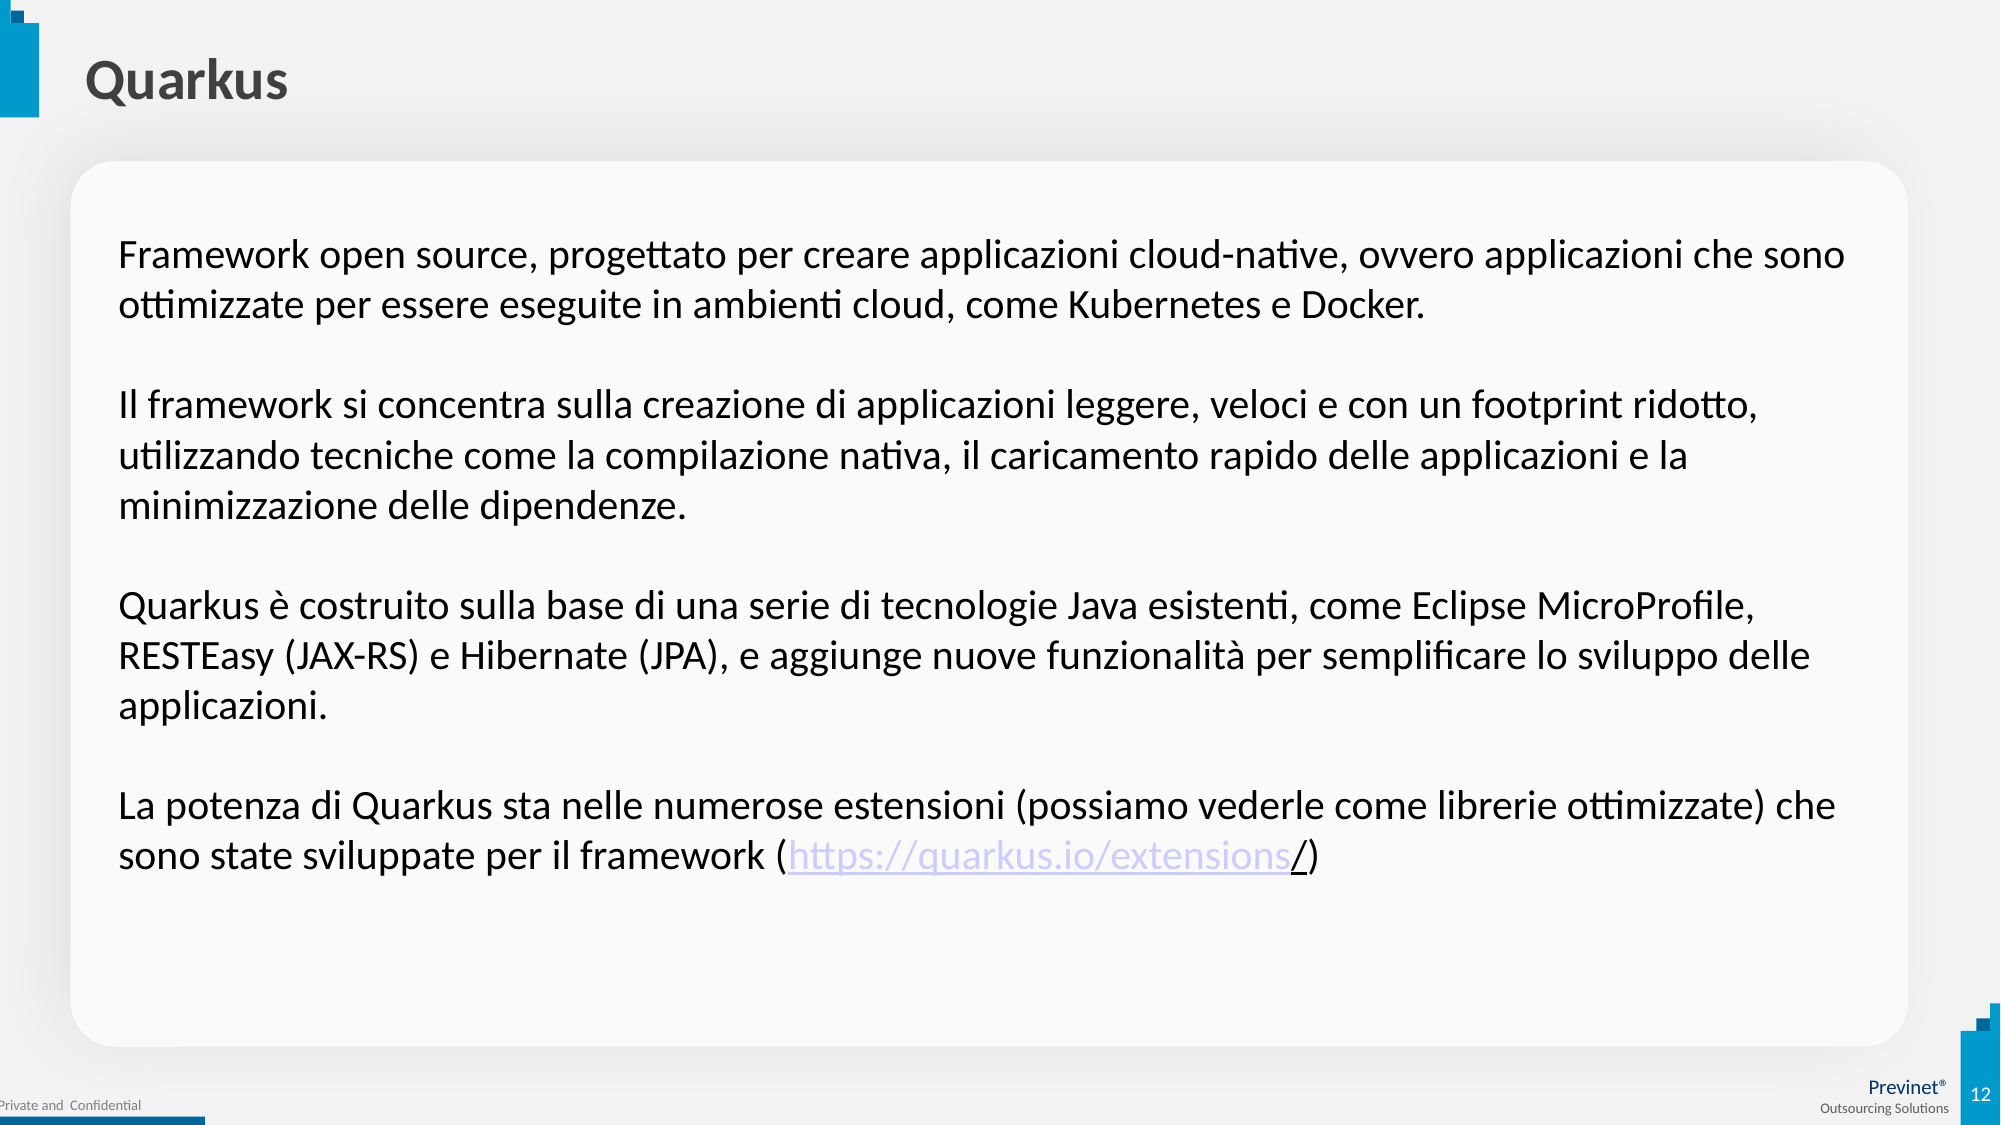

# Quarkus

Framework open source, progettato per creare applicazioni cloud-native, ovvero applicazioni che sono ottimizzate per essere eseguite in ambienti cloud, come Kubernetes e Docker.

Il framework si concentra sulla creazione di applicazioni leggere, veloci e con un footprint ridotto, utilizzando tecniche come la compilazione nativa, il caricamento rapido delle applicazioni e la minimizzazione delle dipendenze.

Quarkus è costruito sulla base di una serie di tecnologie Java esistenti, come Eclipse MicroProfile, RESTEasy (JAX-RS) e Hibernate (JPA), e aggiunge nuove funzionalità per semplificare lo sviluppo delle applicazioni.

La potenza di Quarkus sta nelle numerose estensioni (possiamo vederle come librerie ottimizzate) che sono state sviluppate per il framework (https://quarkus.io/extensions/)